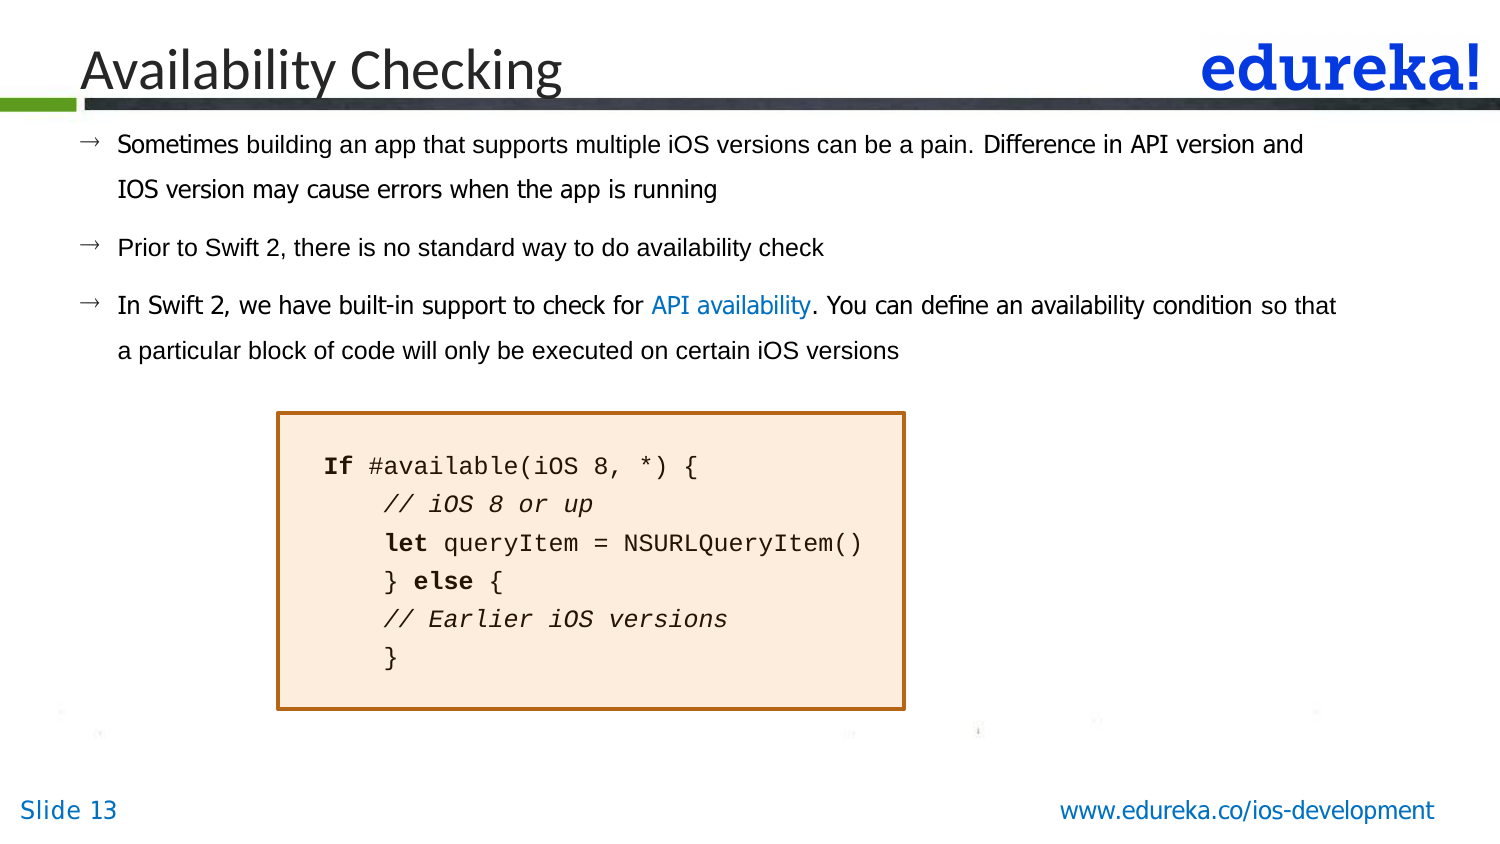

Availability Checking
Sometimes building an app that supports multiple iOS versions can be a pain. Difference in API version and IOS version may cause errors when the app is running
Prior to Swift 2, there is no standard way to do availability check
In Swift 2, we have built-in support to check for API availability. You can define an availability condition so that a particular block of code will only be executed on certain iOS versions

If #available(iOS 8, *) {
    // iOS 8 or up
    let queryItem = NSURLQueryItem()
    } else {
    // Earlier iOS versions
    }